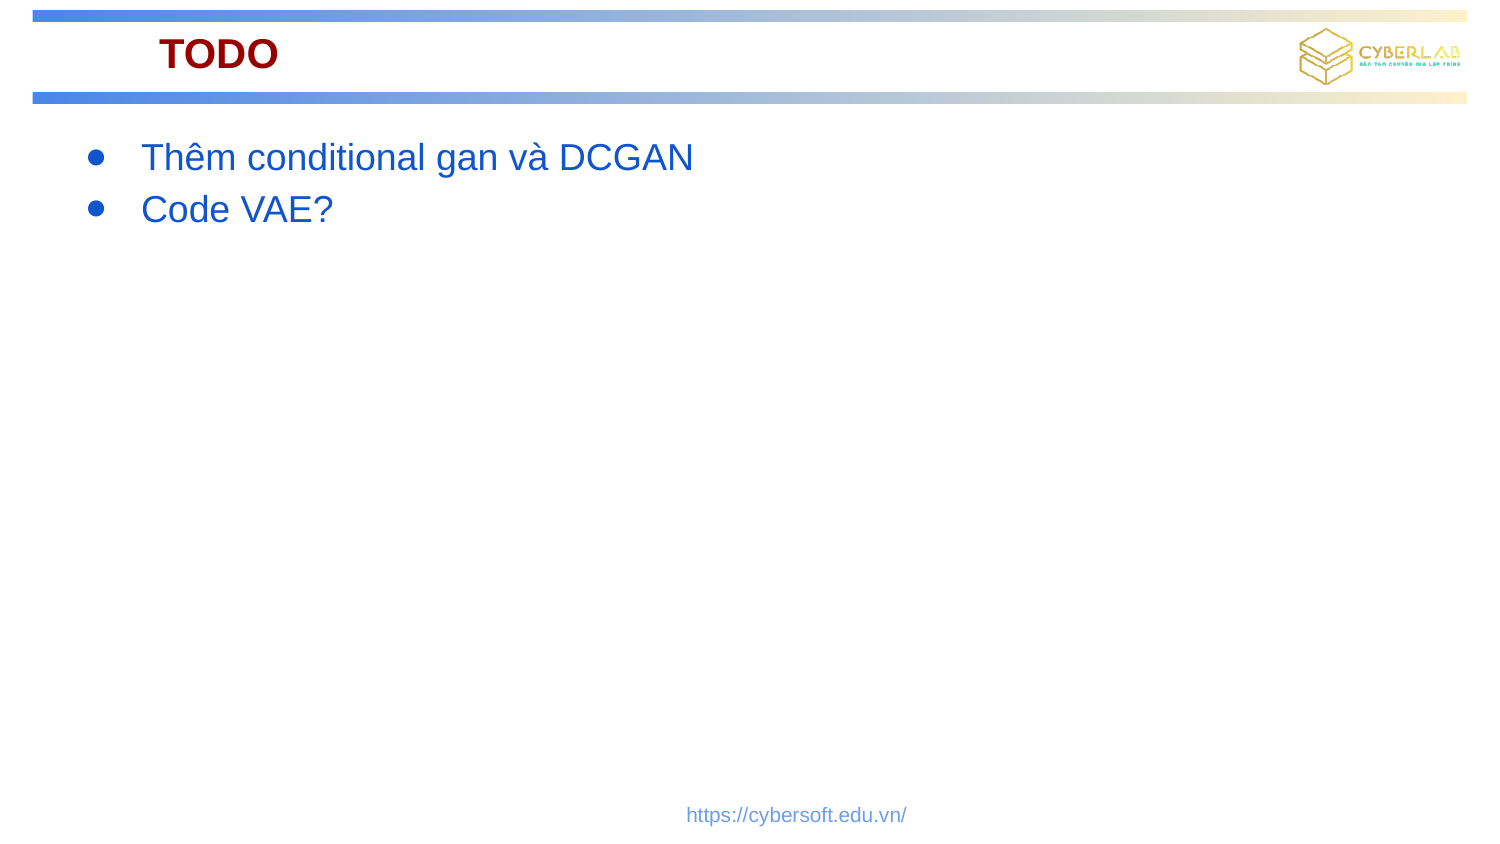

# TODO
Thêm conditional gan và DCGAN
Code VAE?